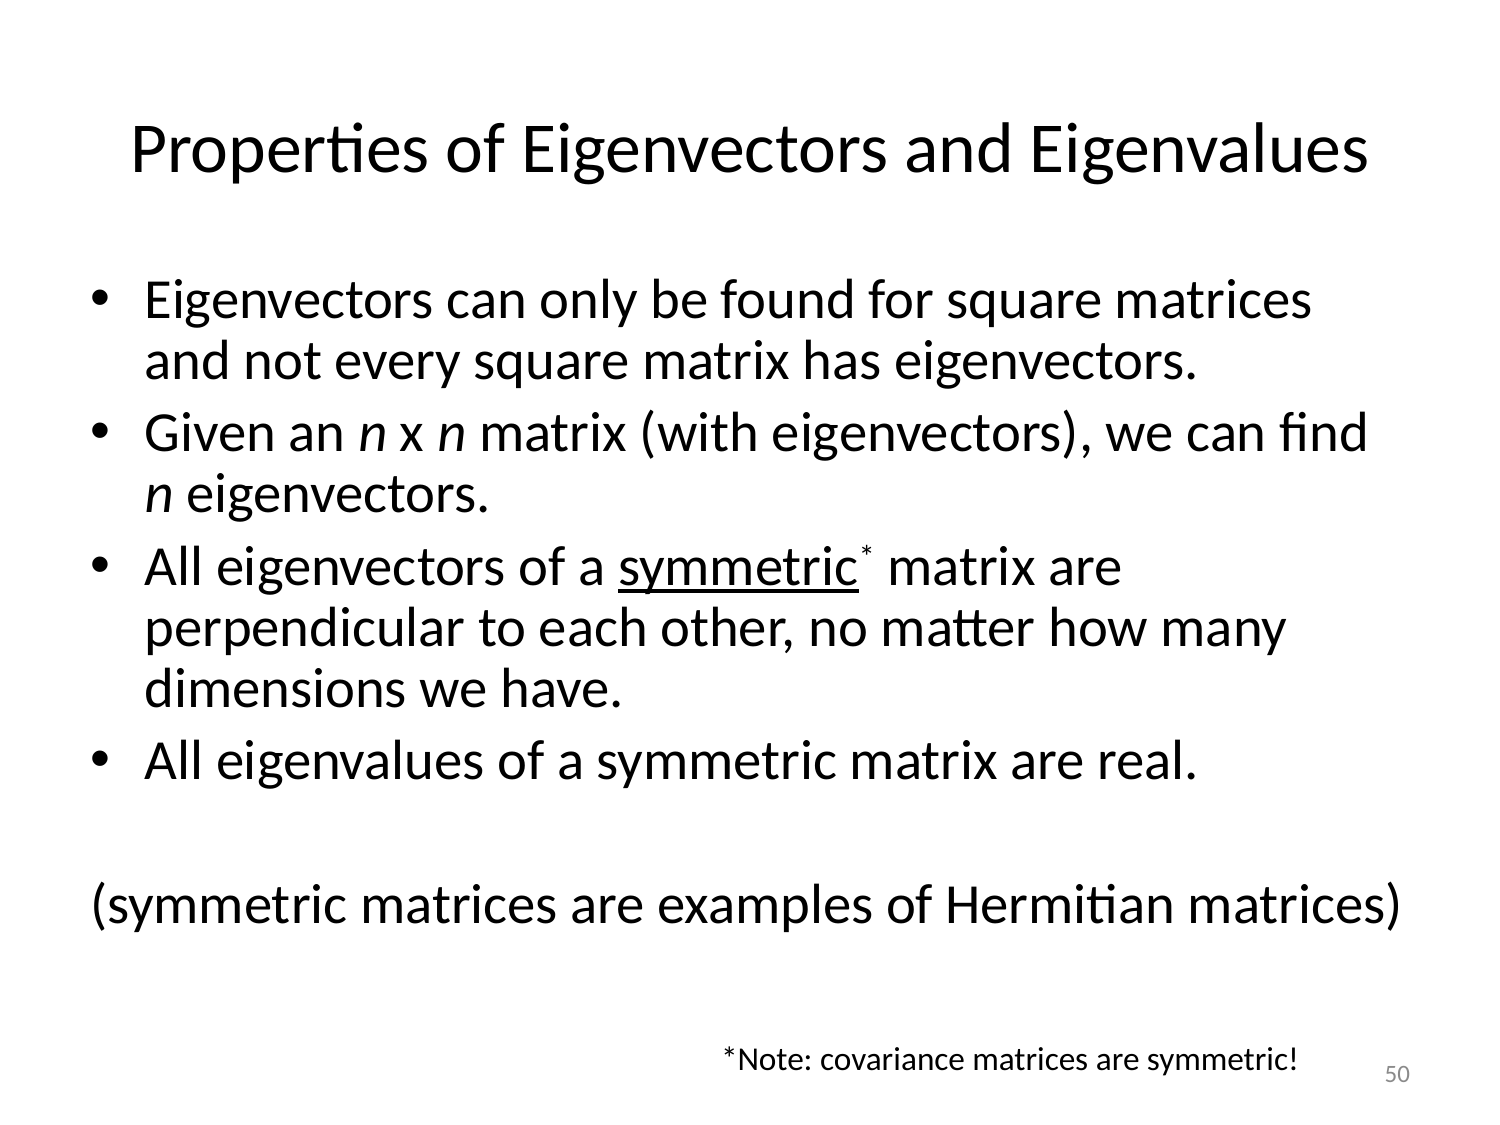

# Properties of Eigenvectors and Eigenvalues
Eigenvectors can only be found for square matrices and not every square matrix has eigenvectors.
Given an n x n matrix (with eigenvectors), we can find n eigenvectors.
All eigenvectors of a symmetric* matrix are perpendicular to each other, no matter how many dimensions we have.
All eigenvalues of a symmetric matrix are real.

(symmetric matrices are examples of Hermitian matrices)
*Note: covariance matrices are symmetric!
50